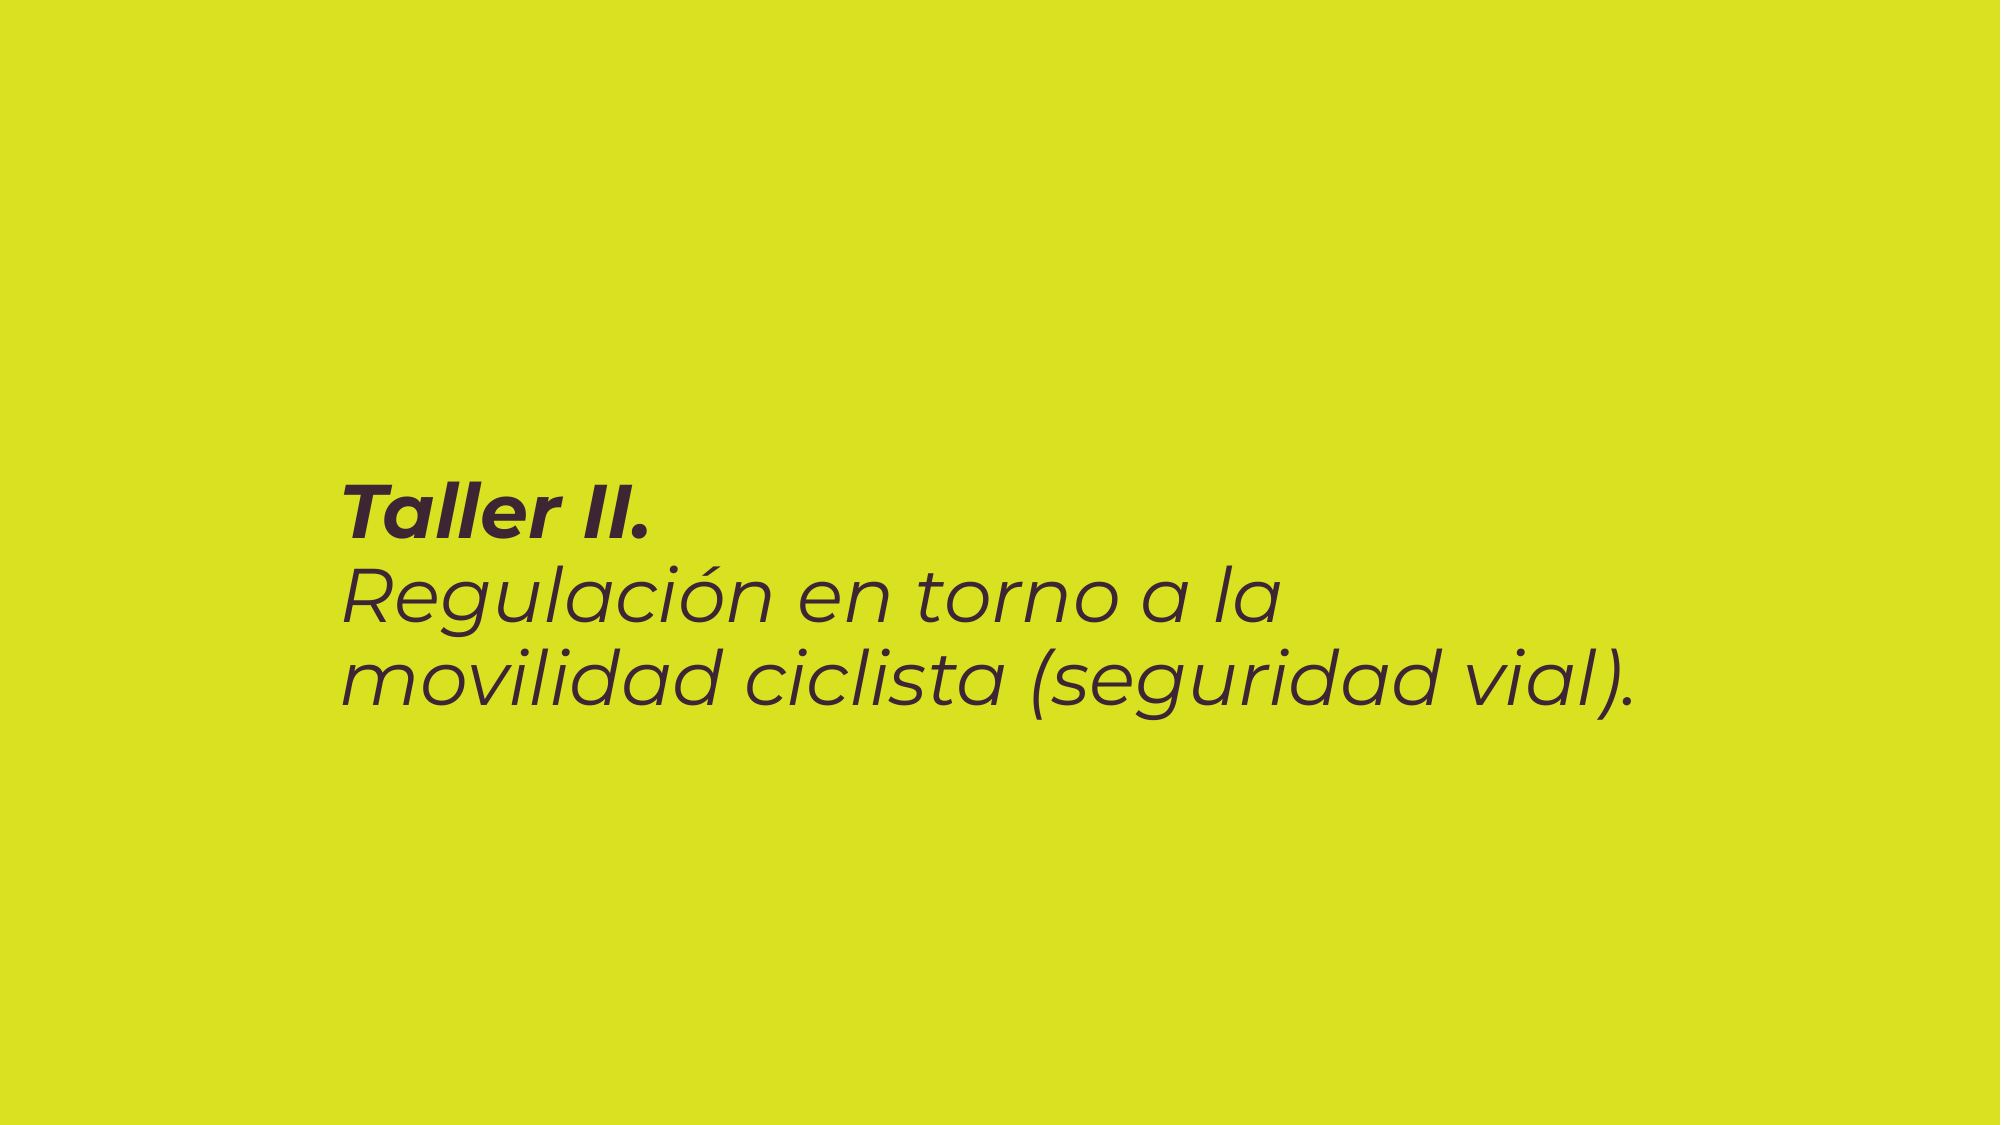

# Taller II. Regulación en torno a la movilidad ciclista (seguridad vial).